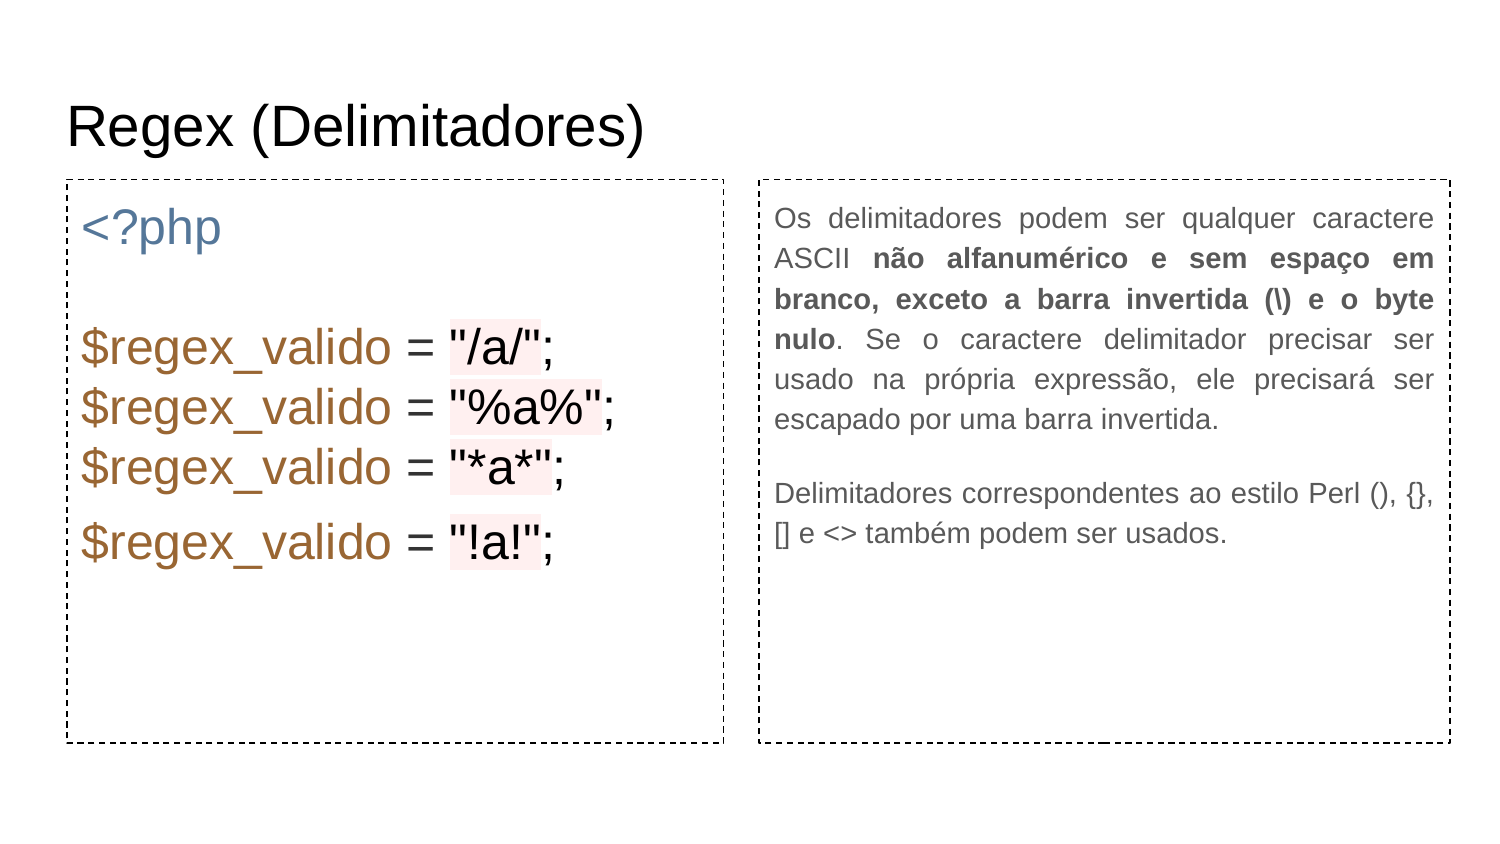

# Regex (Delimitadores)
<?php

$regex_valido = "/a/";
$regex_valido = "%a%";
$regex_valido = "*a*";
$regex_valido = "!a!";

Os delimitadores podem ser qualquer caractere ASCII não alfanumérico e sem espaço em branco, exceto a barra invertida (\) e o byte nulo. Se o caractere delimitador precisar ser usado na própria expressão, ele precisará ser escapado por uma barra invertida.
Delimitadores correspondentes ao estilo Perl (), {}, [] e <> também podem ser usados.